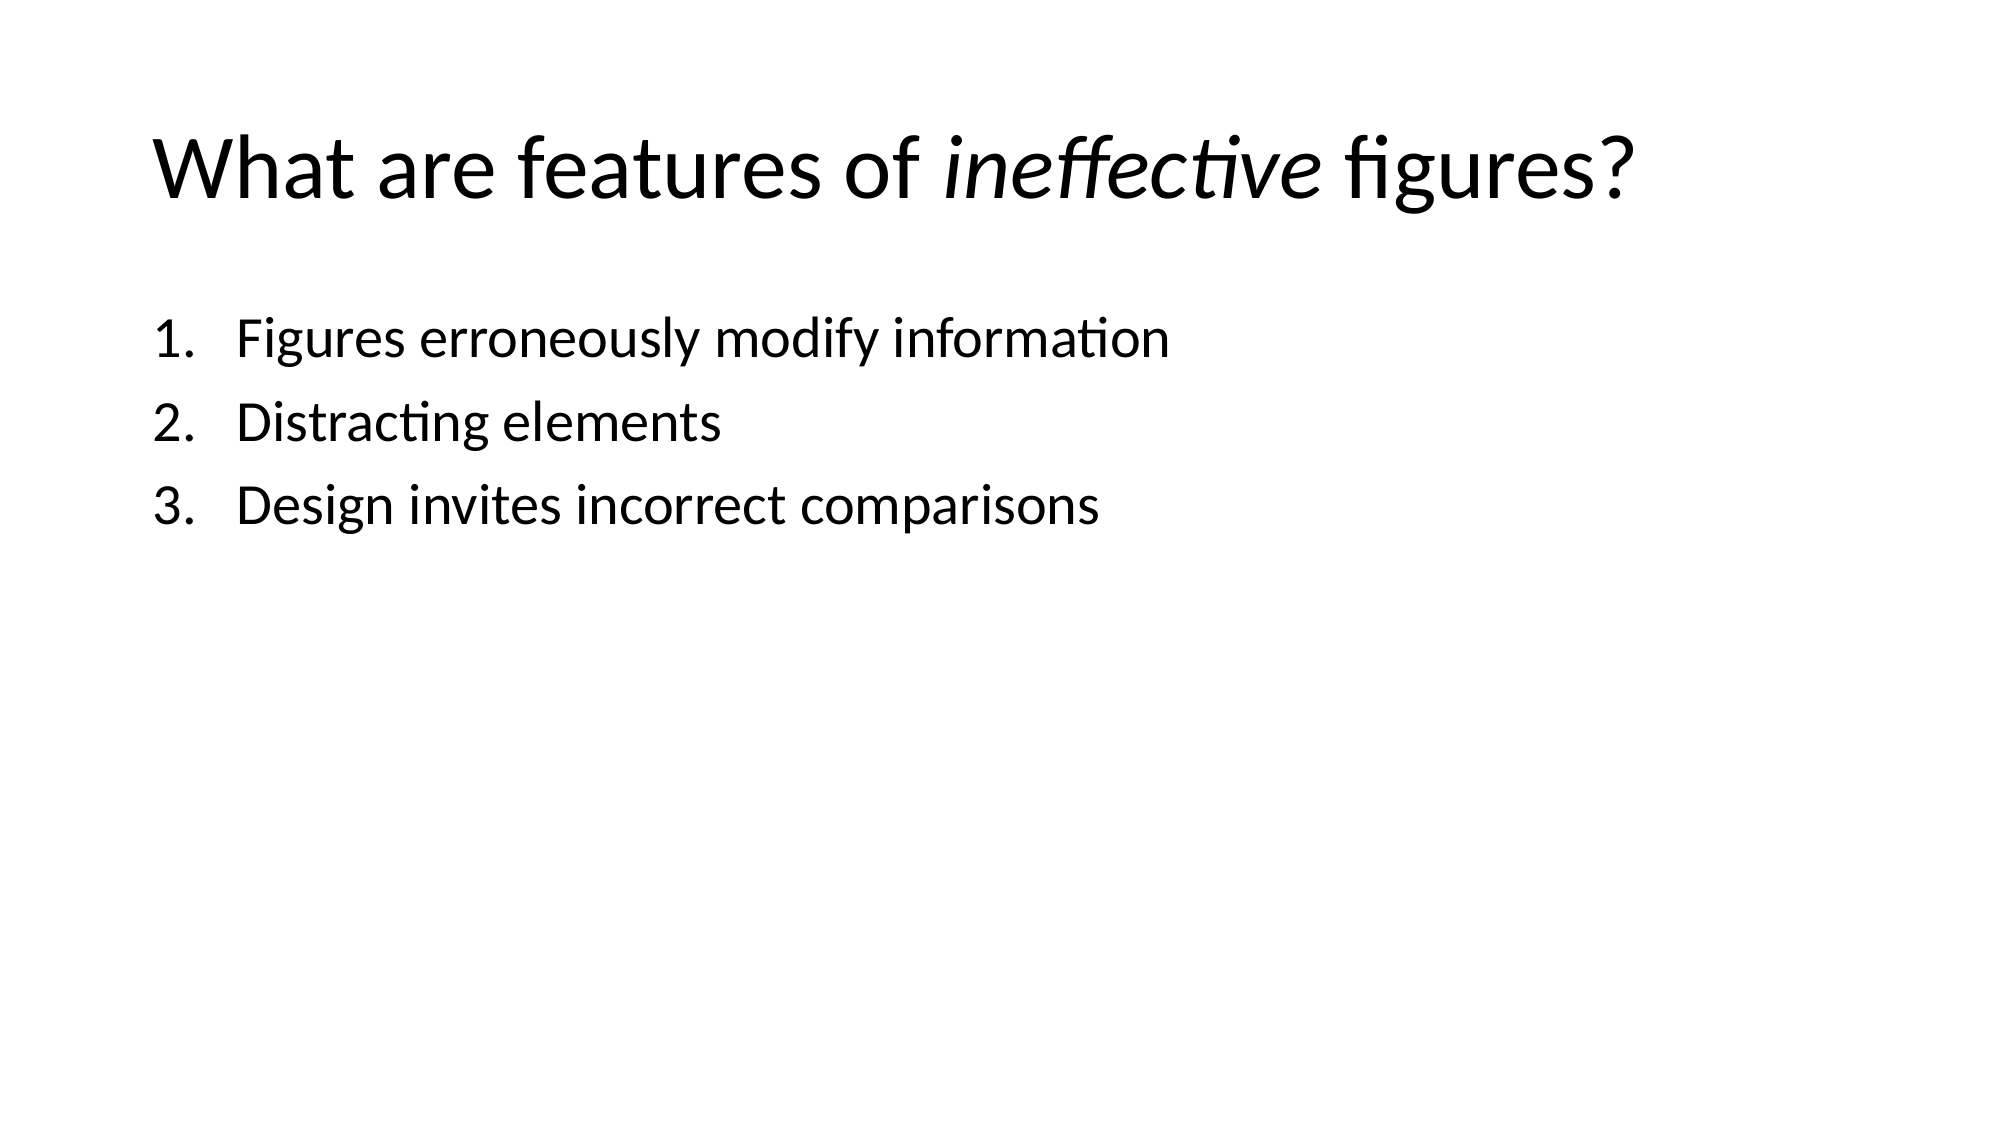

# What are features of ineffective figures?
Figures erroneously modify information
Distracting elements
Design invites incorrect comparisons